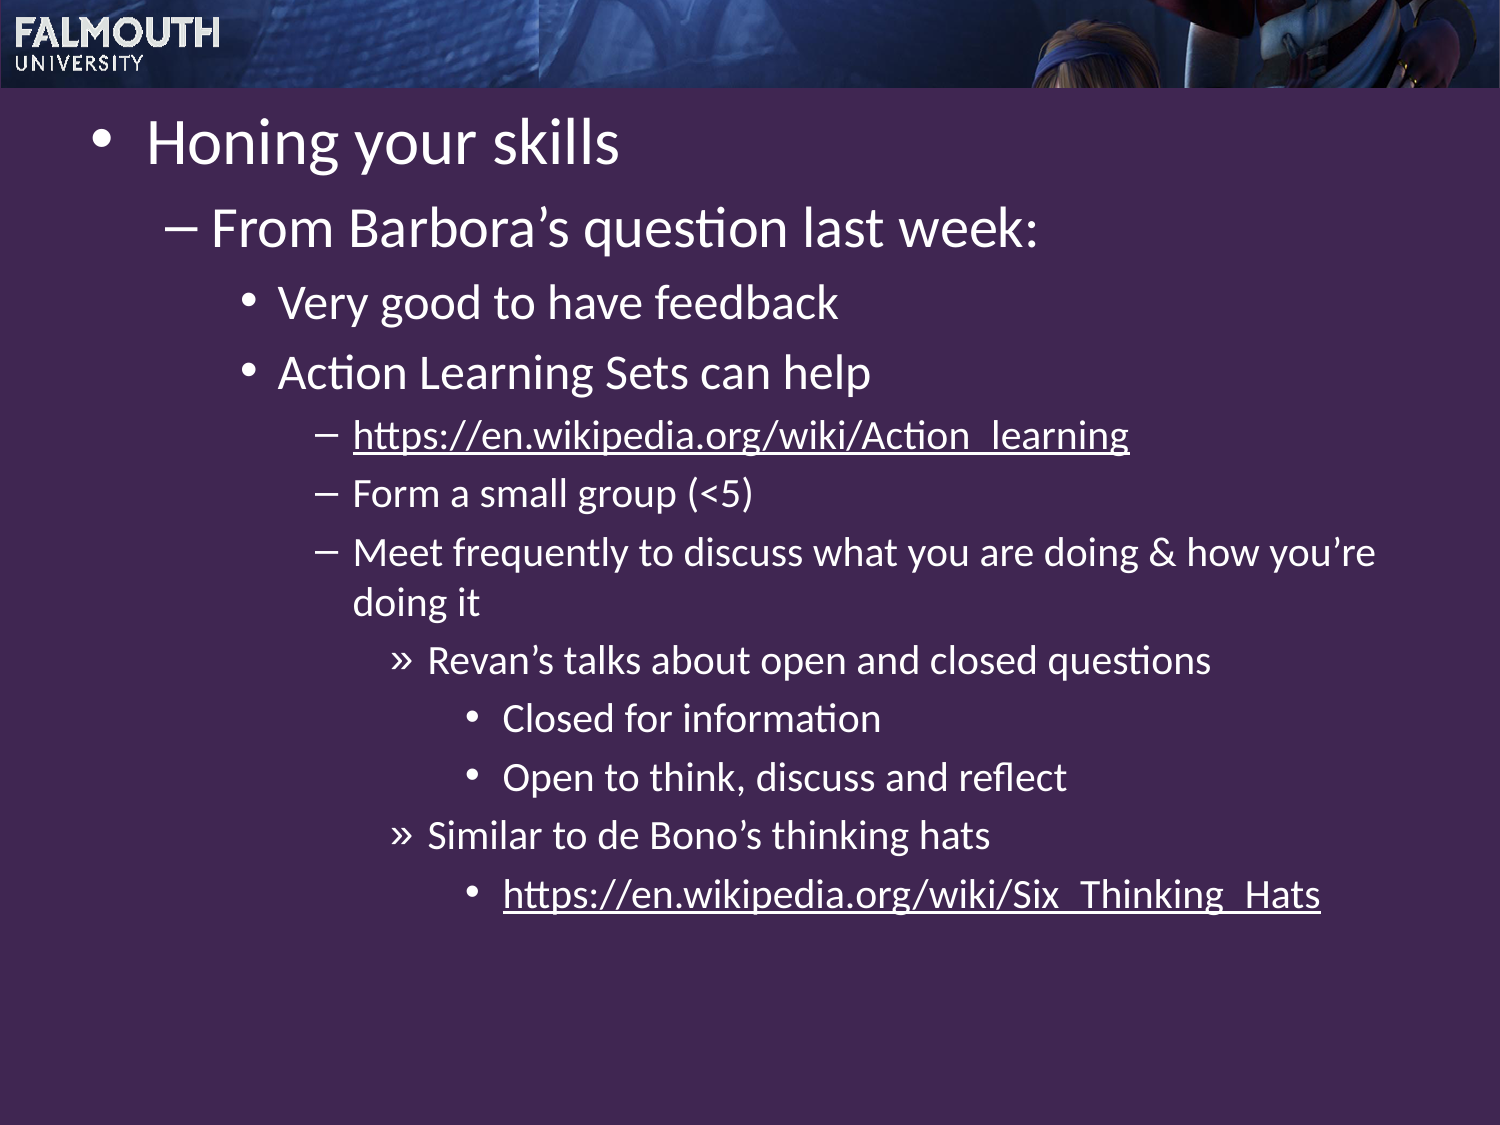

Honing your skills
From Barbora’s question last week:
Very good to have feedback
Action Learning Sets can help
https://en.wikipedia.org/wiki/Action_learning
Form a small group (<5)
Meet frequently to discuss what you are doing & how you’re doing it
Revan’s talks about open and closed questions
Closed for information
Open to think, discuss and reflect
Similar to de Bono’s thinking hats
https://en.wikipedia.org/wiki/Six_Thinking_Hats